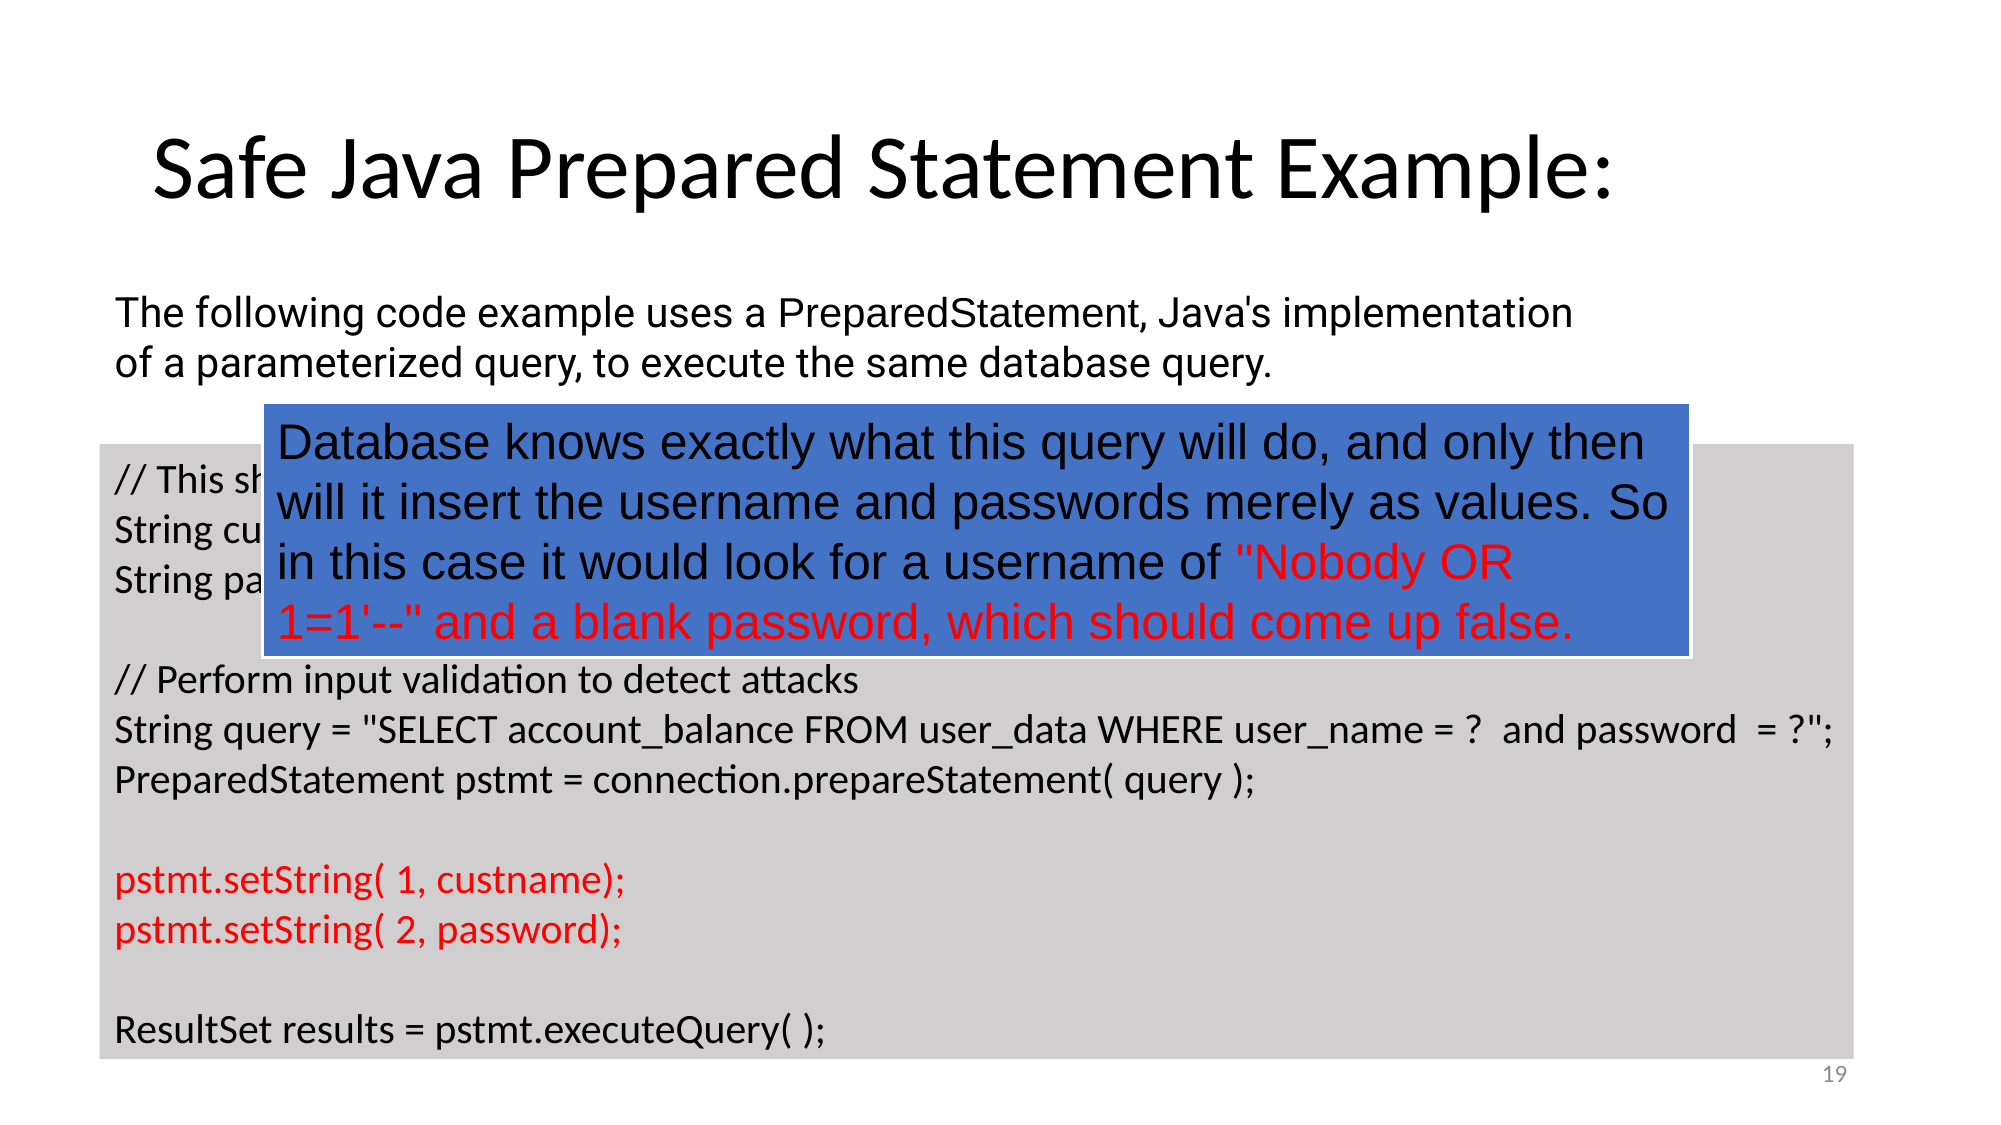

# Safe Java Prepared Statement Example:
The following code example uses a PreparedStatement, Java's implementation of a parameterized query, to execute the same database query.
Database knows exactly what this query will do, and only then will it insert the username and passwords merely as values. So in this case it would look for a username of "Nobody OR 1=1'--" and a blank password, which should come up false.
// This should REALLY be validated too
String custname = request.getParameter("customerName");
String password = request.getParameter(“password");

// Perform input validation to detect attacks
String query = "SELECT account_balance FROM user_data WHERE user_name = ?  and password  = ?";
PreparedStatement pstmt = connection.prepareStatement( query );

pstmt.setString( 1, custname);
pstmt.setString( 2, password);

ResultSet results = pstmt.executeQuery( );
19